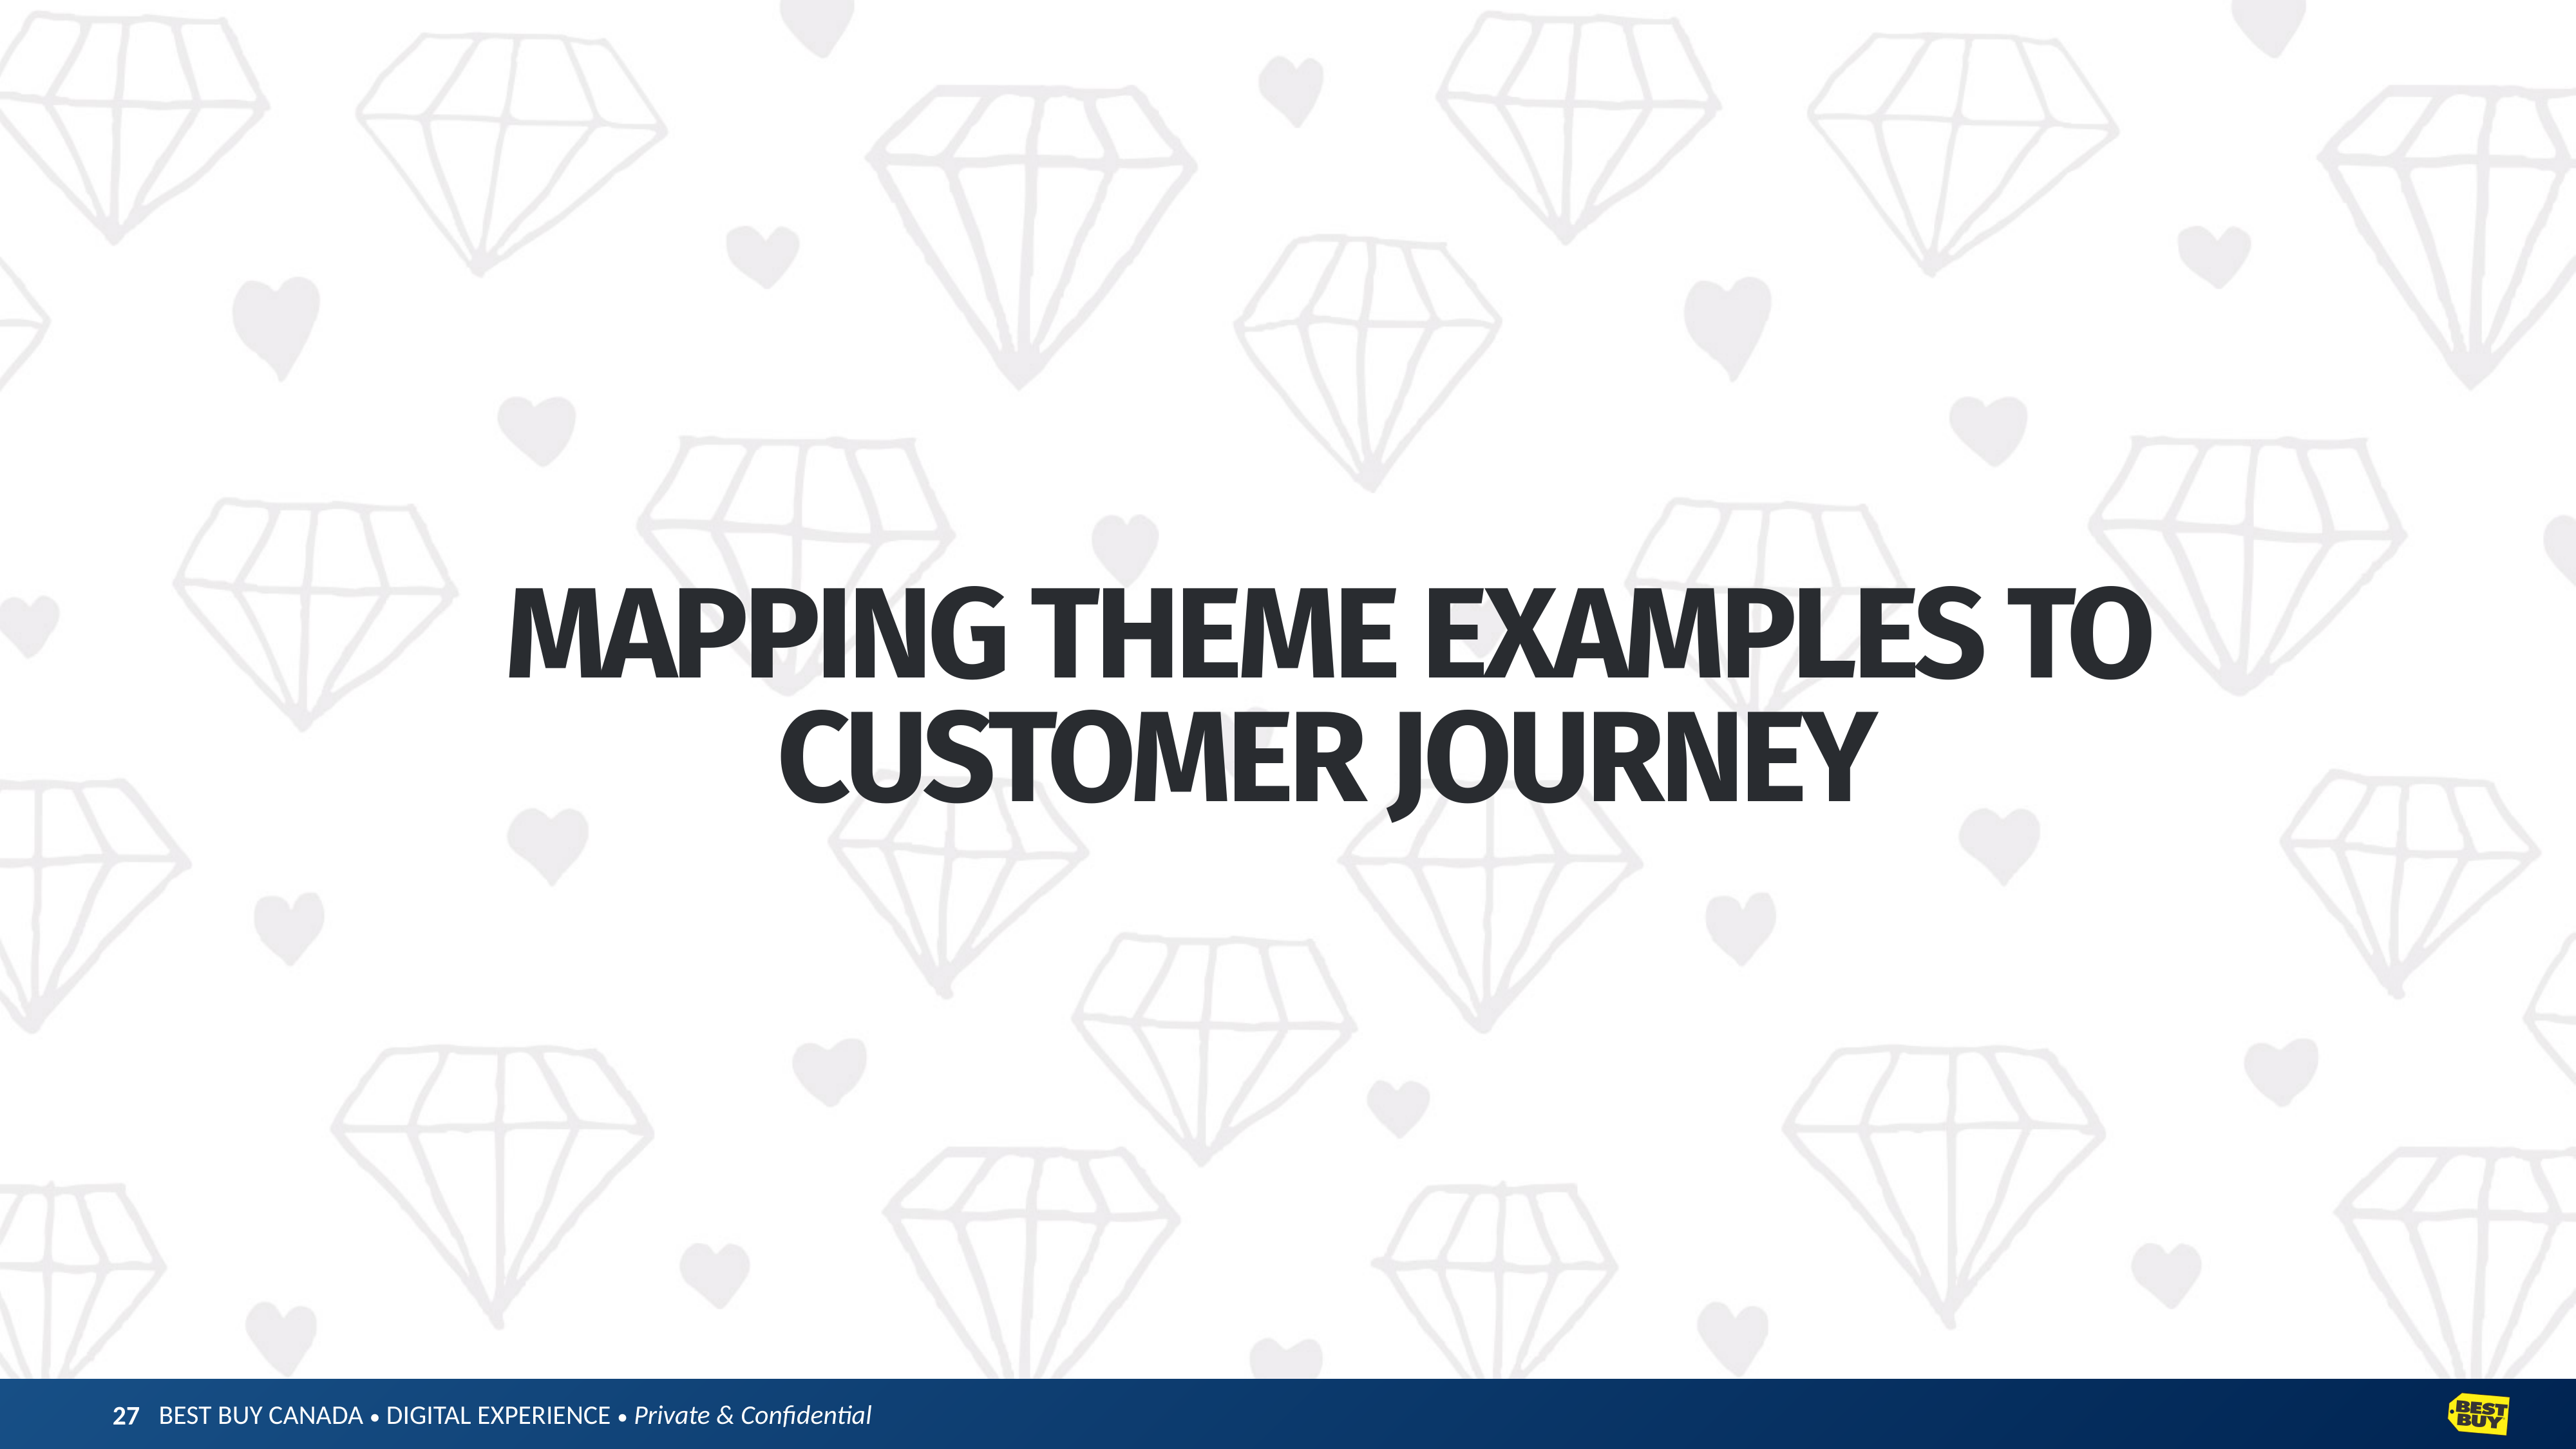

# MAPPING THEME EXAMPLES TO CUSTOMER JOURNEY
27